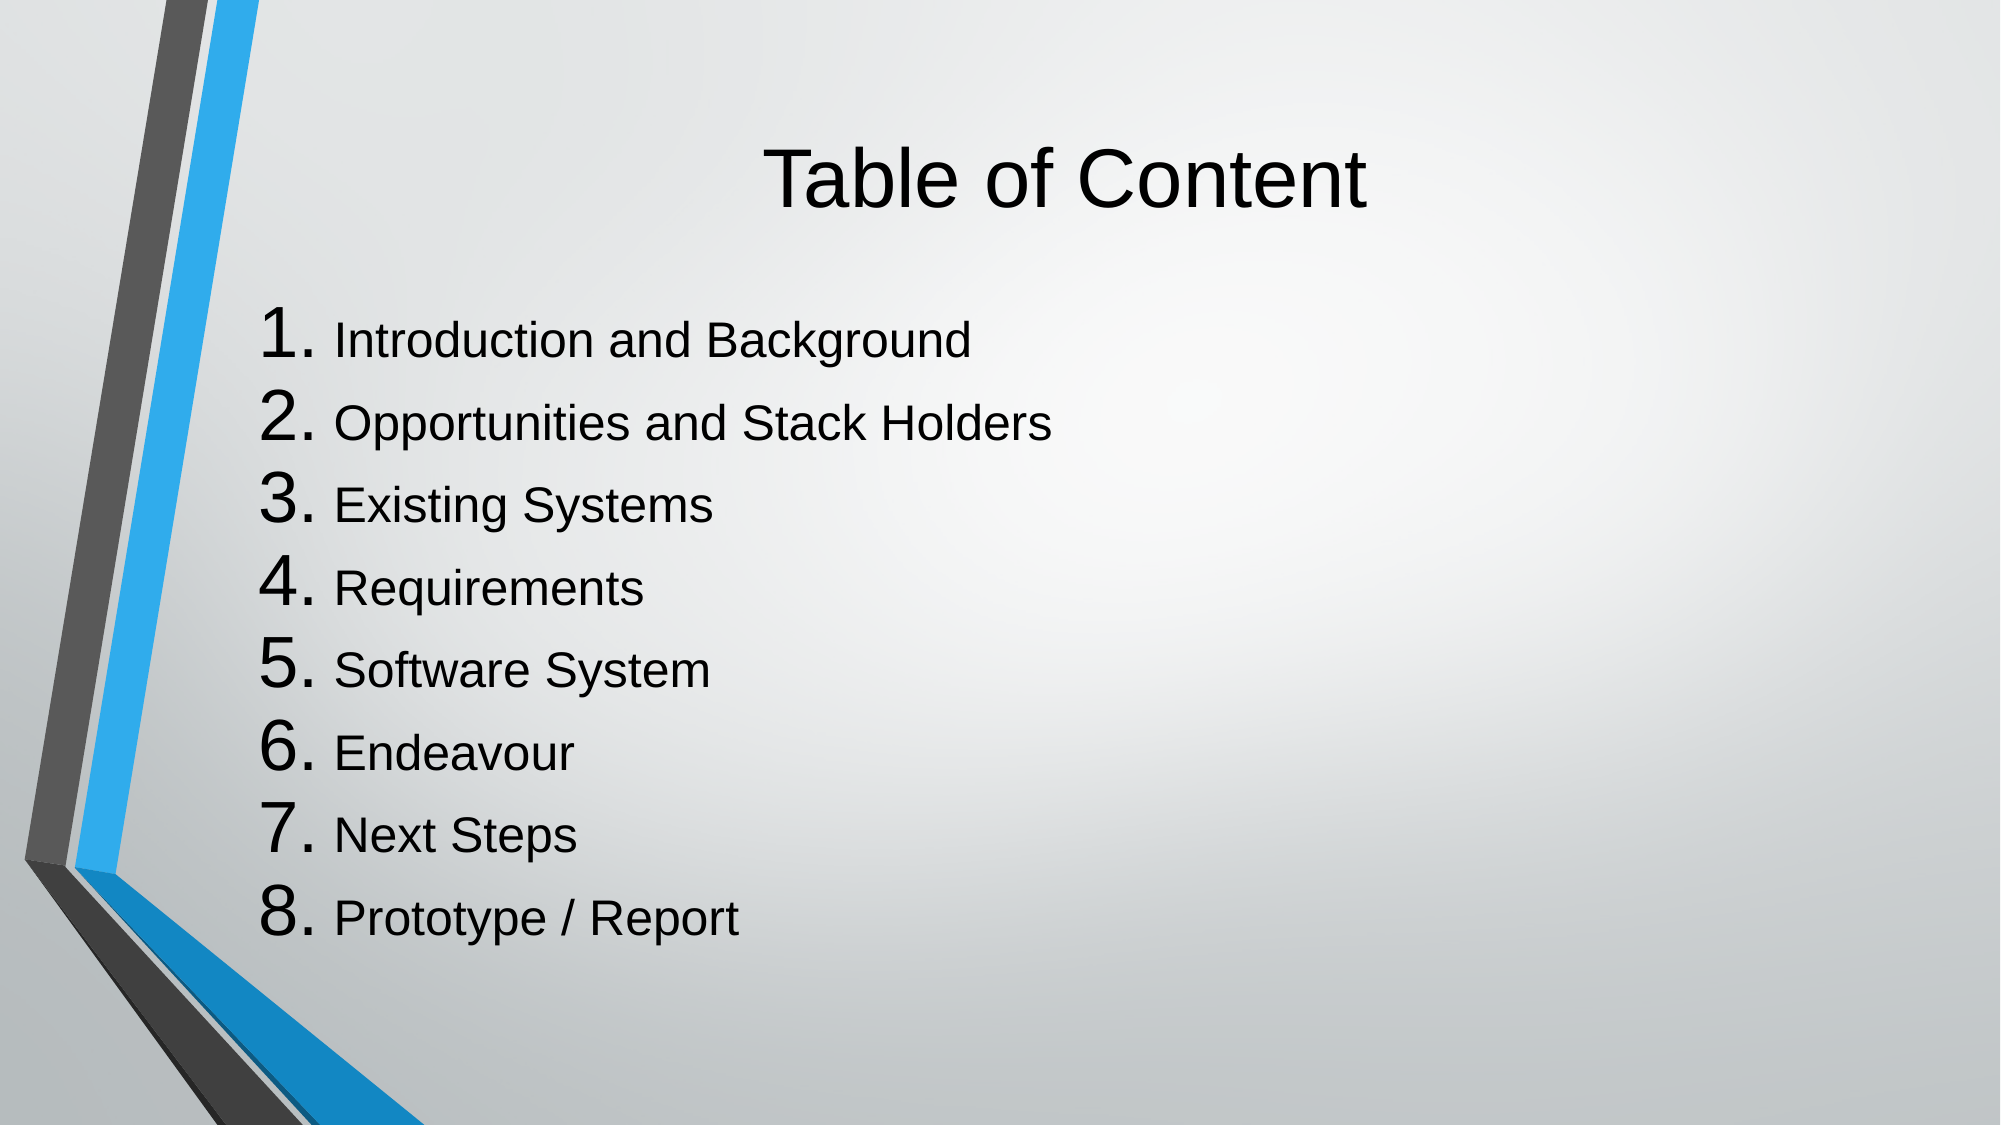

# Table of Content
Introduction and Background
Opportunities and Stack Holders
Existing Systems
Requirements
Software System
Endeavour
Next Steps
Prototype / Report